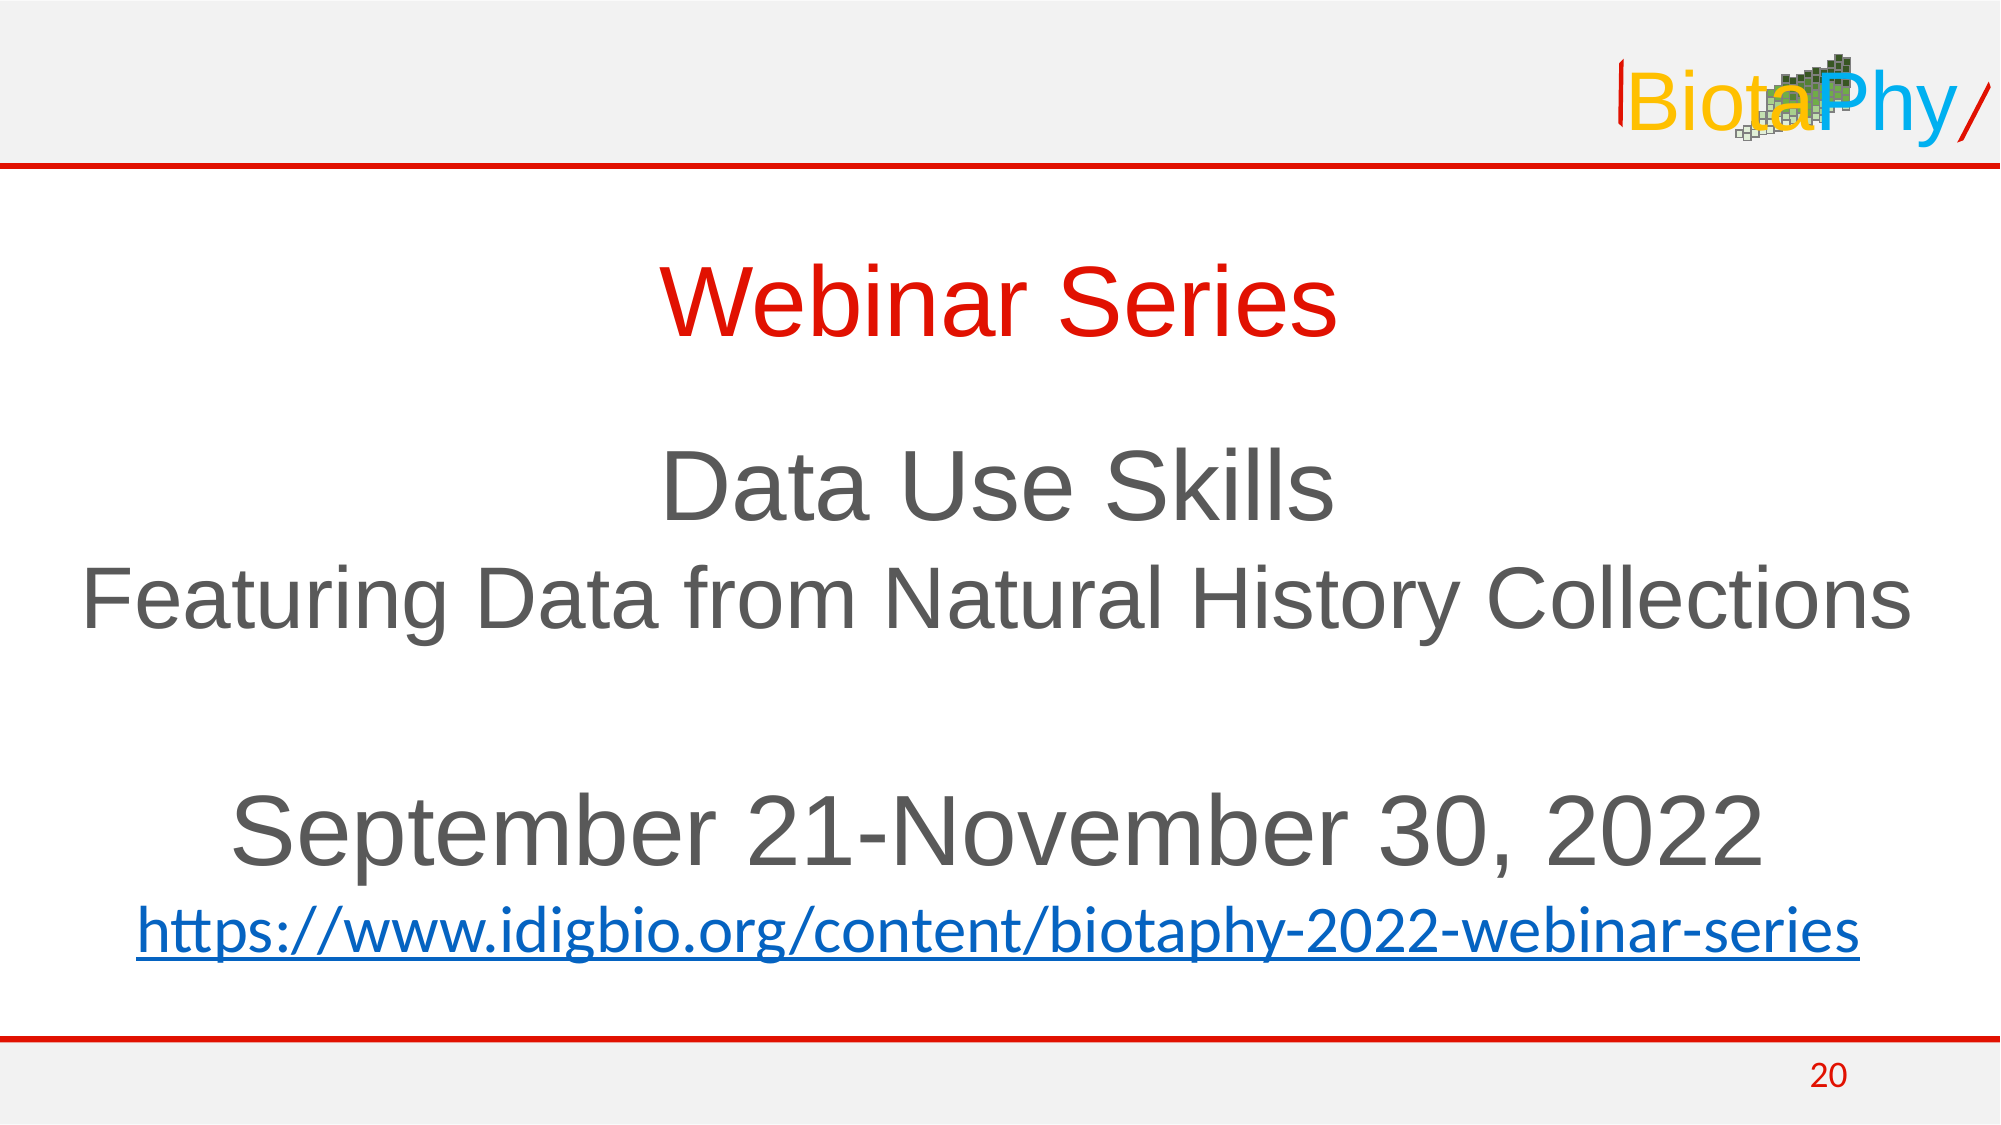

BiotaPhy

Webinar Series
Data Use Skills
Featuring Data from Natural History Collections

September 21-November 30, 2022
https://www.idigbio.org/content/biotaphy-2022-webinar-series

20